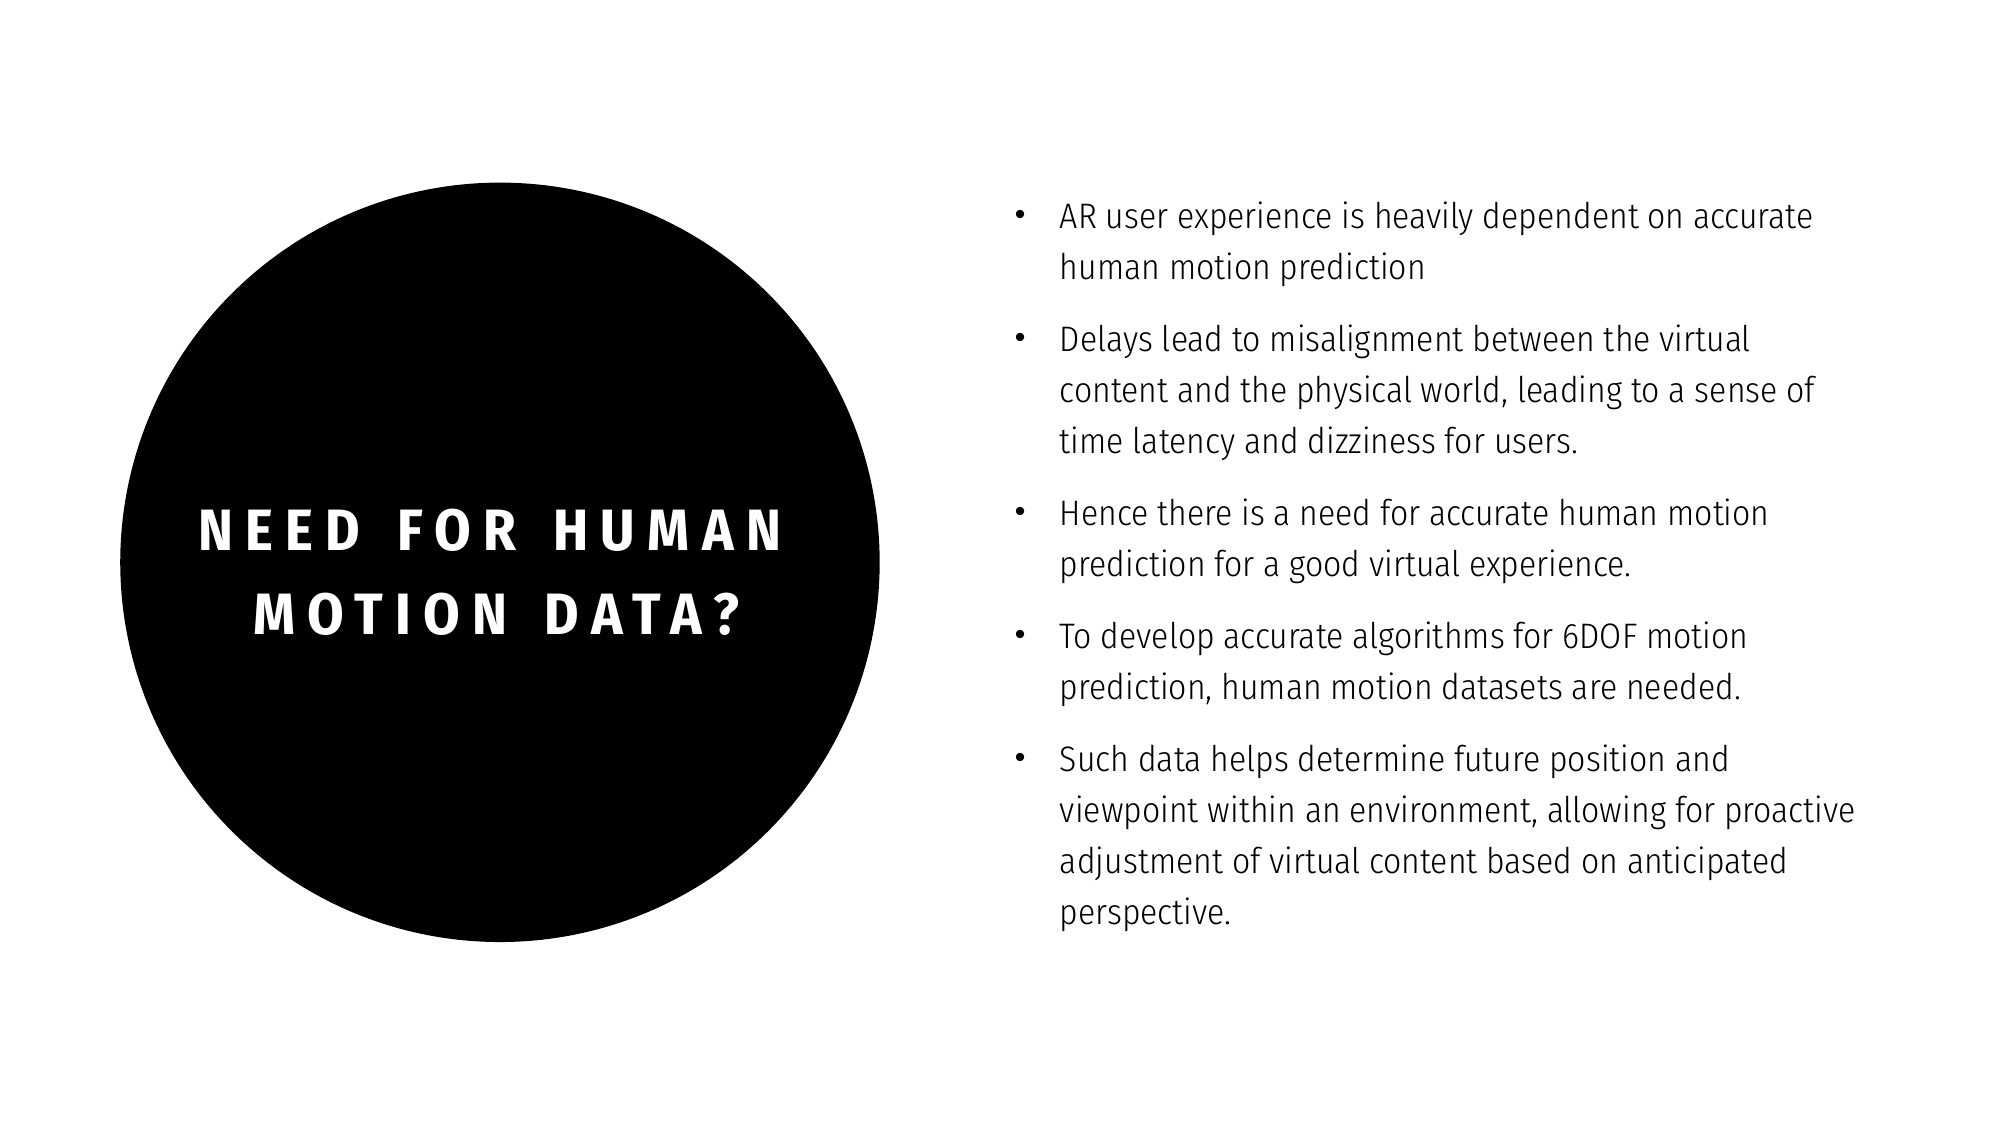

AR user experience is heavily dependent on accurate human motion prediction
Delays lead to misalignment between the virtual content and the physical world, leading to a sense of time latency and dizziness for users.
Hence there is a need for accurate human motion prediction for a good virtual experience.
To develop accurate algorithms for 6DOF motion prediction, human motion datasets are needed.
Such data helps determine future position and viewpoint within an environment, allowing for proactive adjustment of virtual content based on anticipated perspective.

# NEED FOR human motion data?